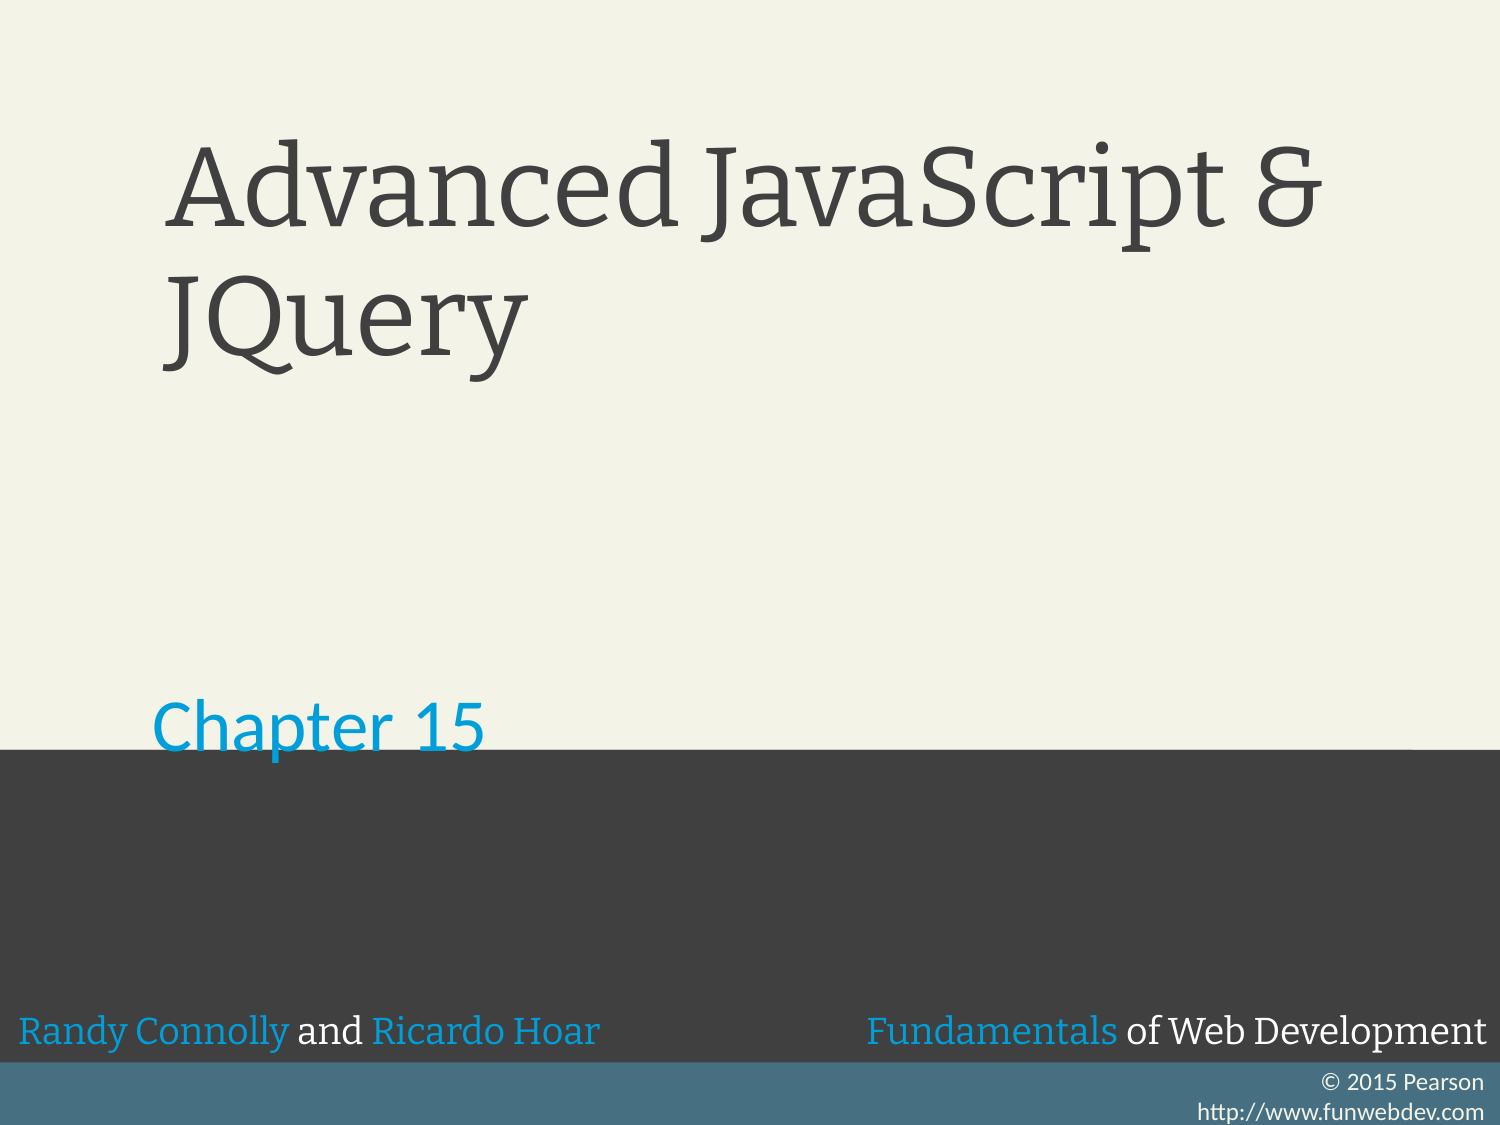

# Advanced JavaScript & JQuery
Chapter 15